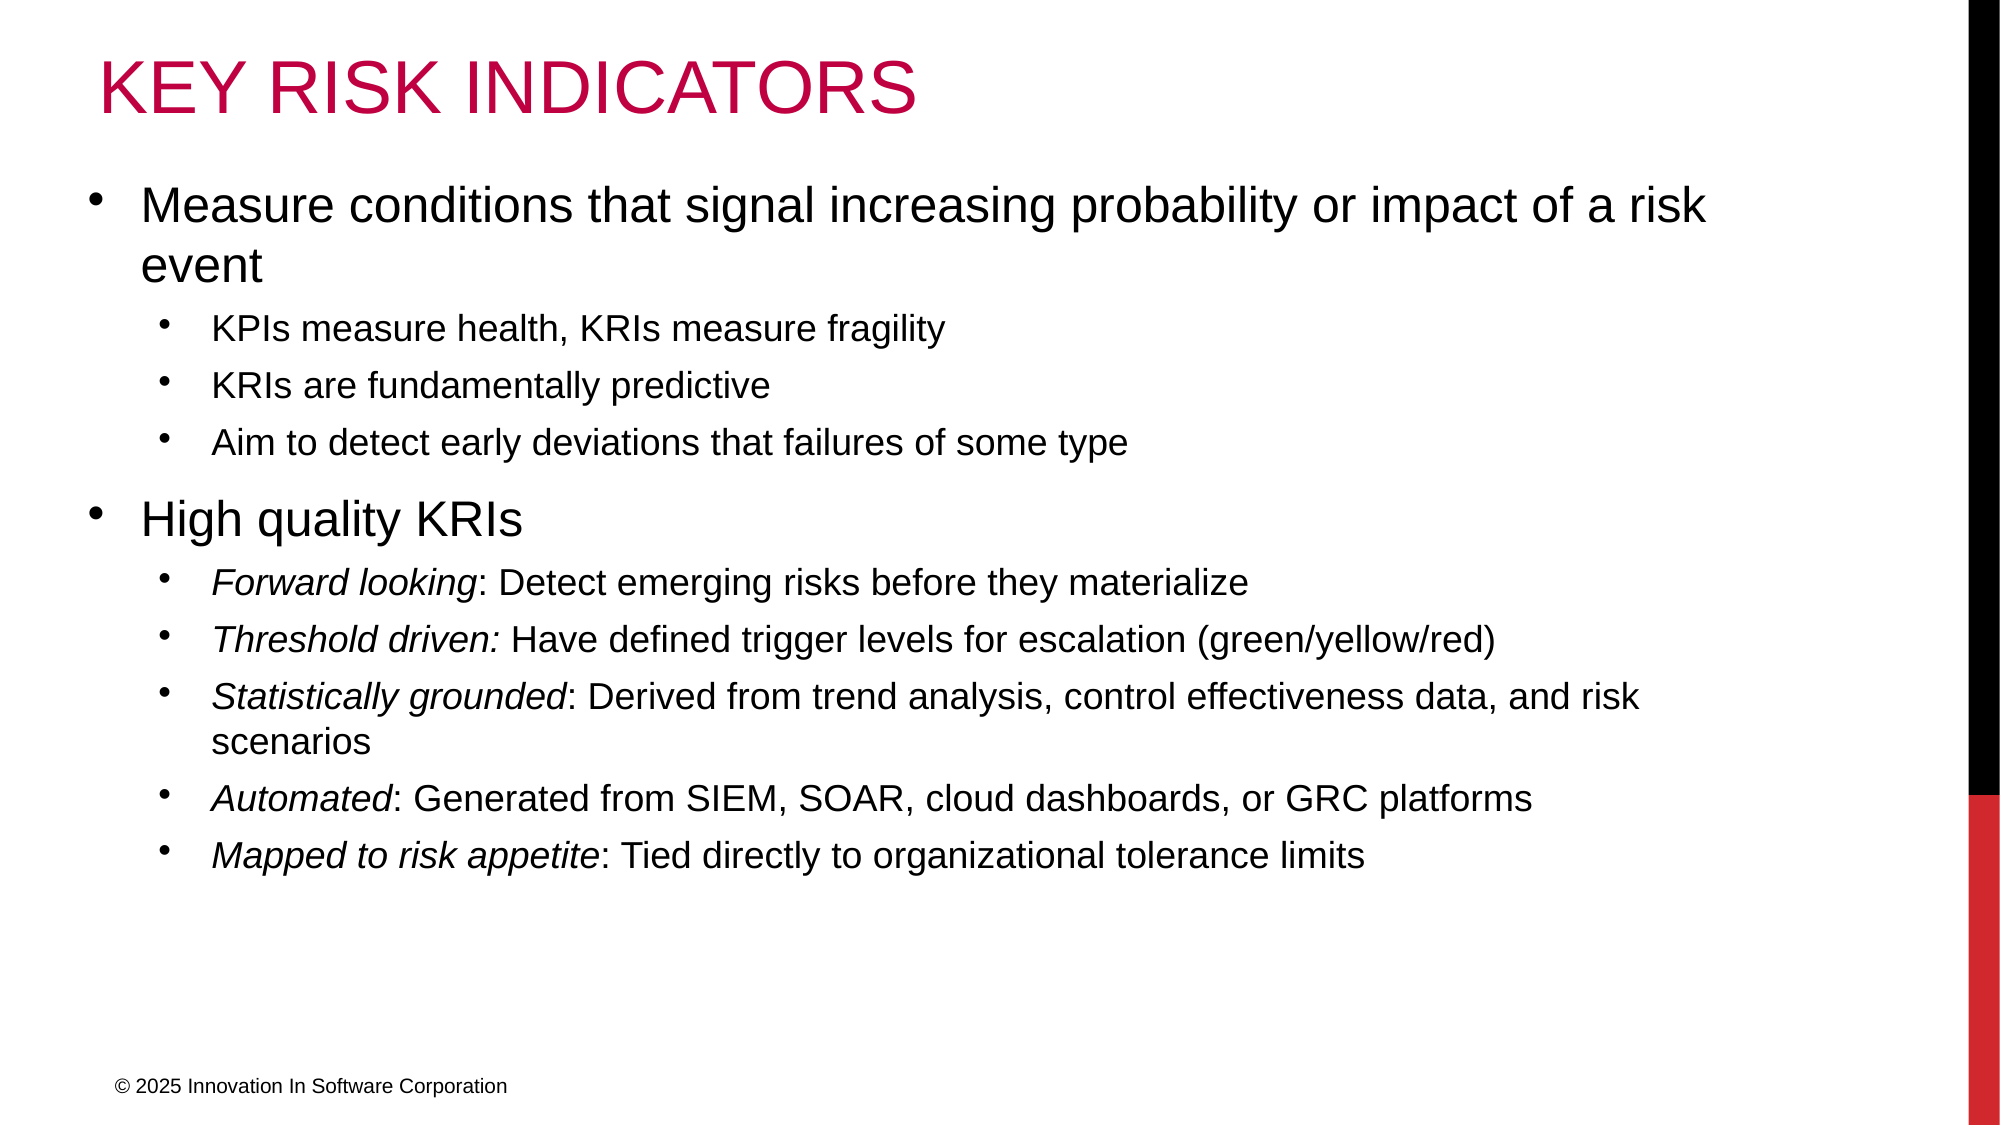

# Key Risk Indicators
Measure conditions that signal increasing probability or impact of a risk event
KPIs measure health, KRIs measure fragility
KRIs are fundamentally predictive
Aim to detect early deviations that failures of some type
High quality KRIs
Forward looking: Detect emerging risks before they materialize
Threshold driven: Have defined trigger levels for escalation (green/yellow/red)
Statistically grounded: Derived from trend analysis, control effectiveness data, and risk scenarios
Automated: Generated from SIEM, SOAR, cloud dashboards, or GRC platforms
Mapped to risk appetite: Tied directly to organizational tolerance limits
© 2025 Innovation In Software Corporation